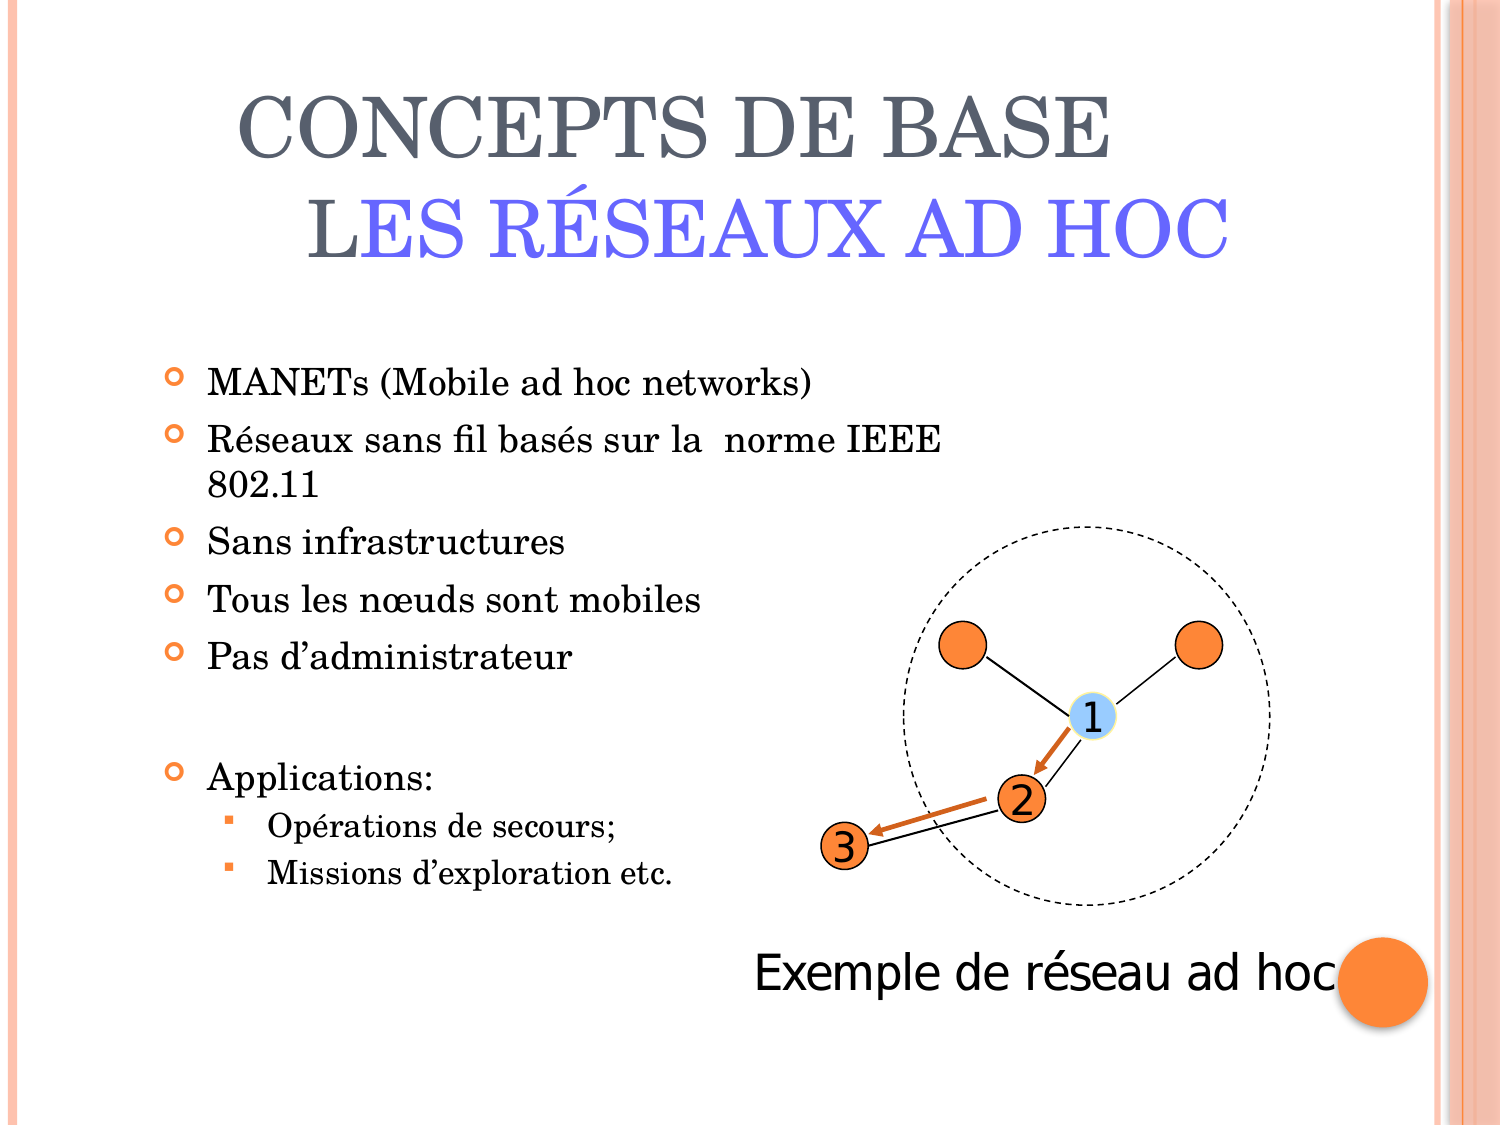

# Concepts de base Les réseaux ad hoc
MANETs (Mobile ad hoc networks)
Réseaux sans fil basés sur la  norme IEEE 802.11
Sans infrastructures
Tous les nœuds sont mobiles
Pas d’administrateur

Applications:
Opérations de secours;
Missions d’exploration etc.

1

2

3
Exemple de réseau ad hoc

71